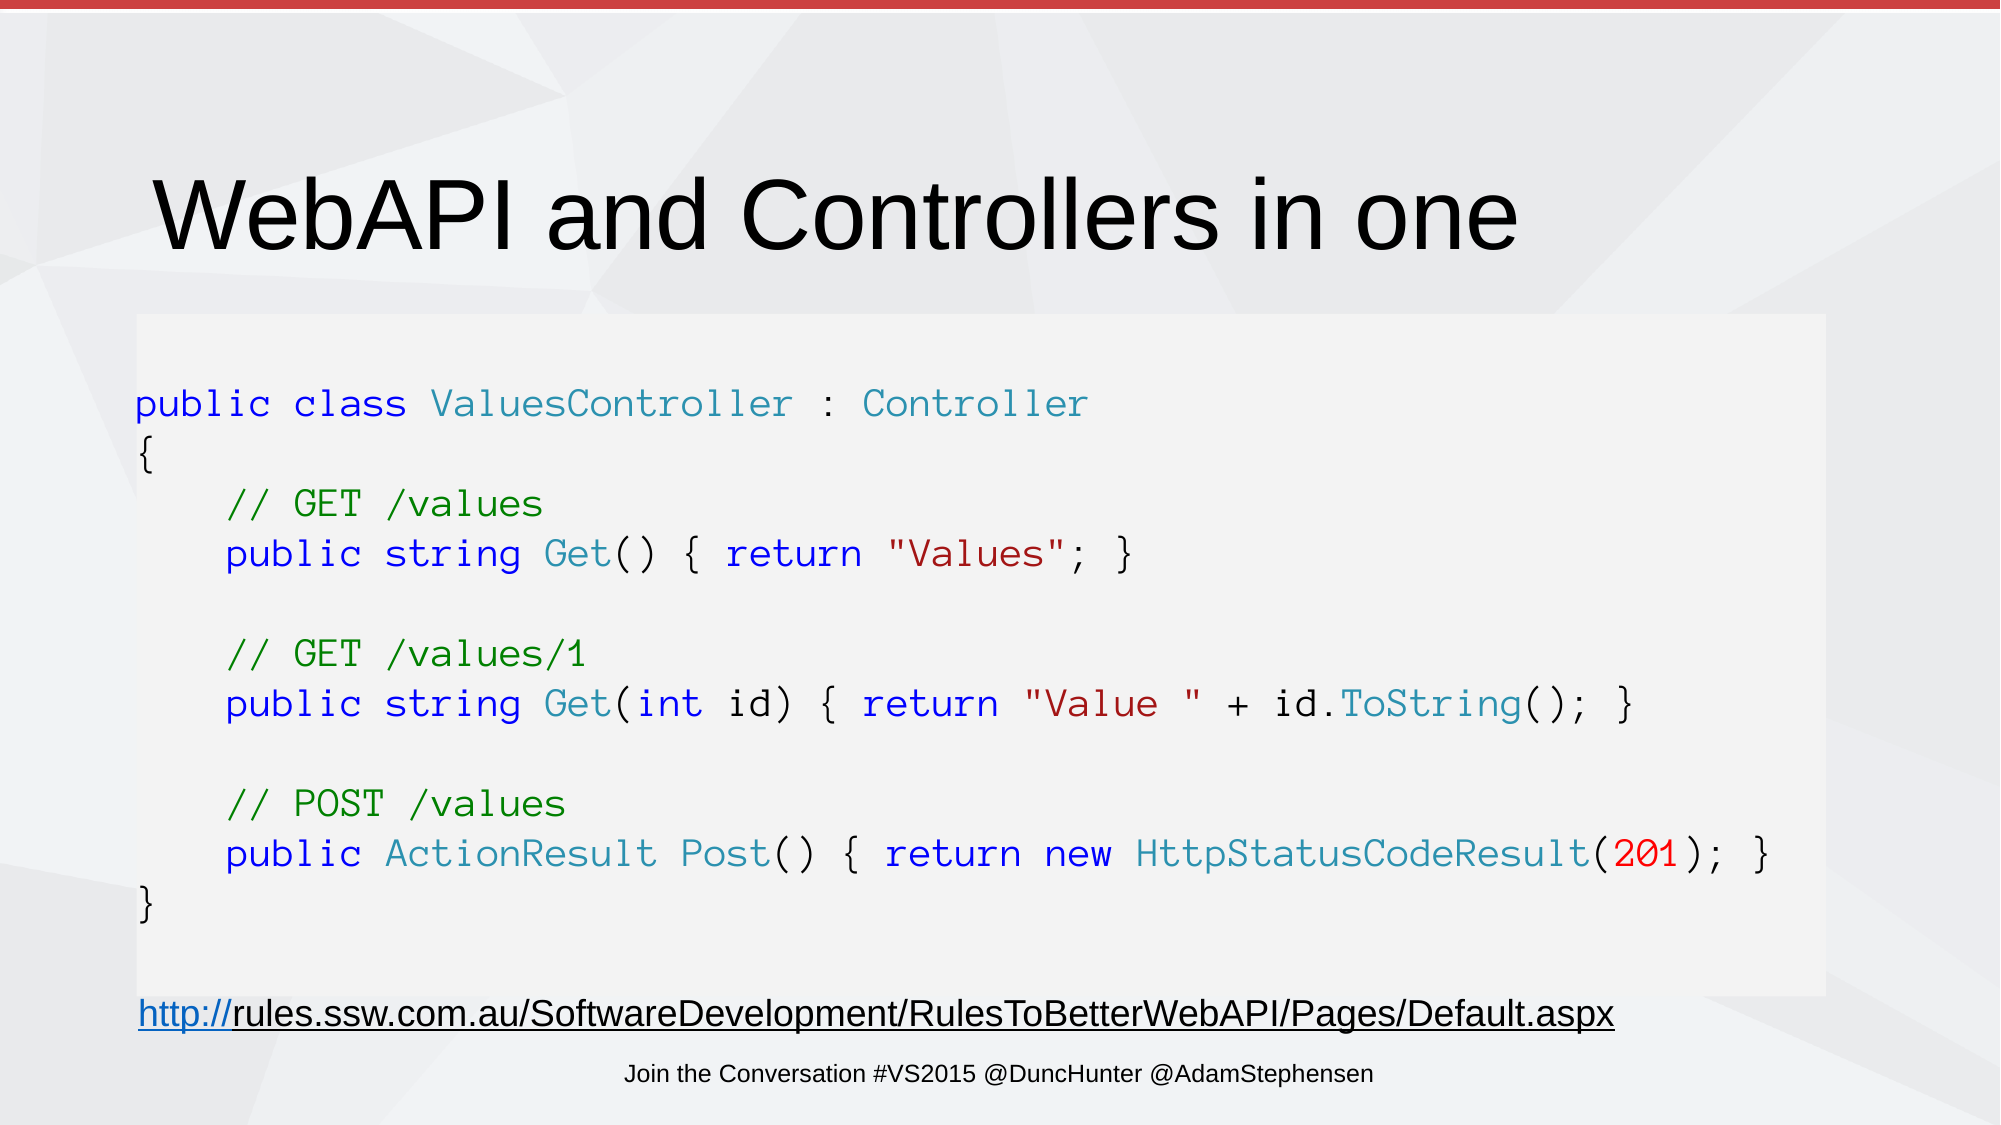

# WebAPI and Controllers in one
public class ValuesController : Controller
{
    // GET /values
    public string Get() { return "Values"; }
    // GET /values/1
    public string Get(int id) { return "Value " + id.ToString(); }
    // POST /values
    public ActionResult Post() { return new HttpStatusCodeResult(201); }
}
http://rules.ssw.com.au/SoftwareDevelopment/RulesToBetterWebAPI/Pages/Default.aspx
Join the Conversation #VS2015 @DuncHunter @AdamStephensen